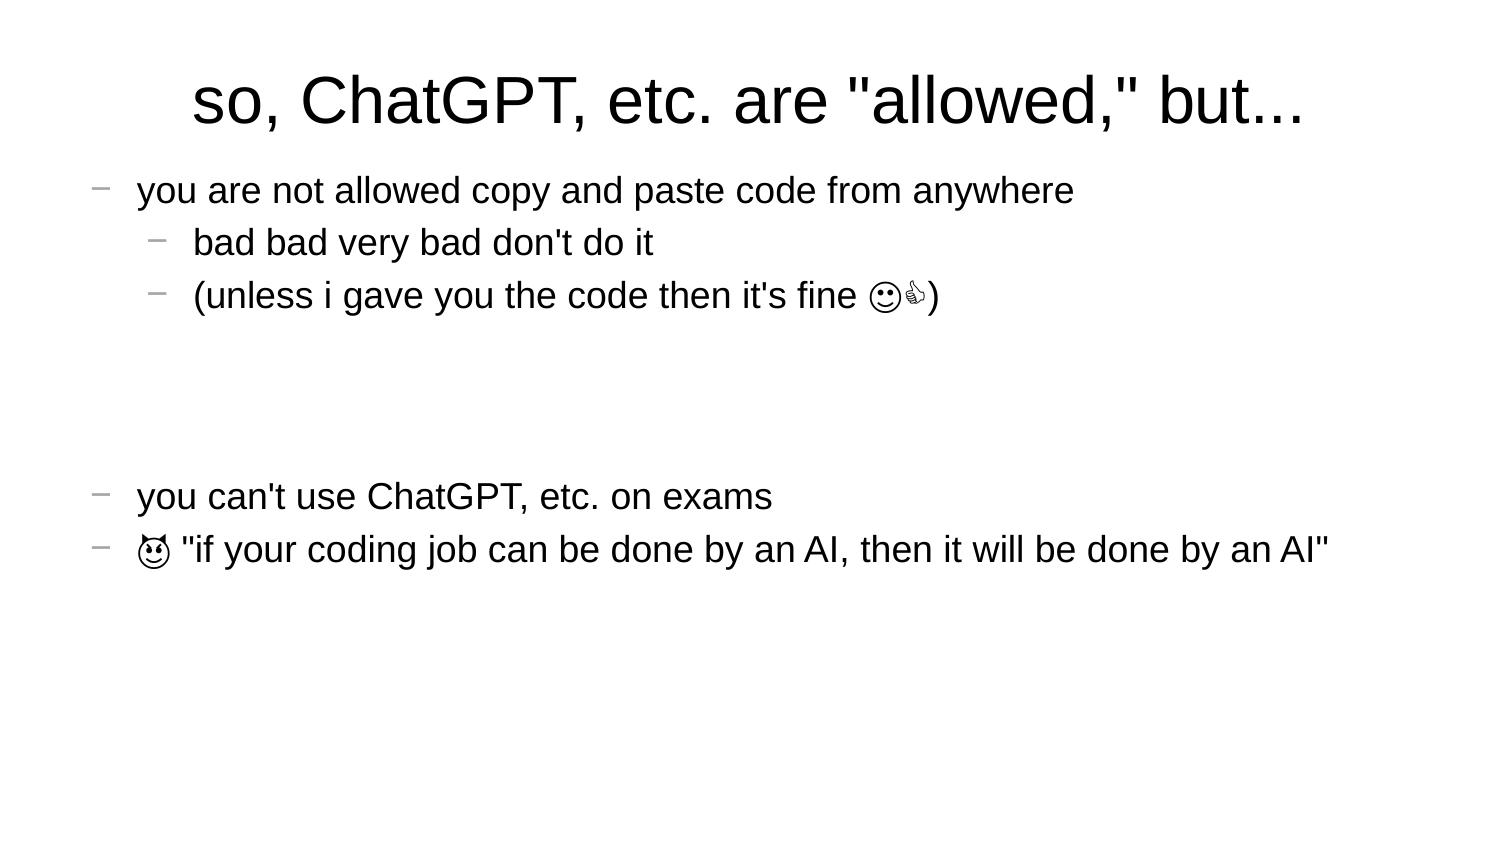

# so, ChatGPT, etc. are "allowed," but...
you are not allowed copy and paste code from anywhere
bad bad very bad don't do it
(unless i gave you the code then it's fine 🙂👍)

you can't use ChatGPT, etc. on exams
😈 "if your coding job can be done by an AI, then it will be done by an AI"